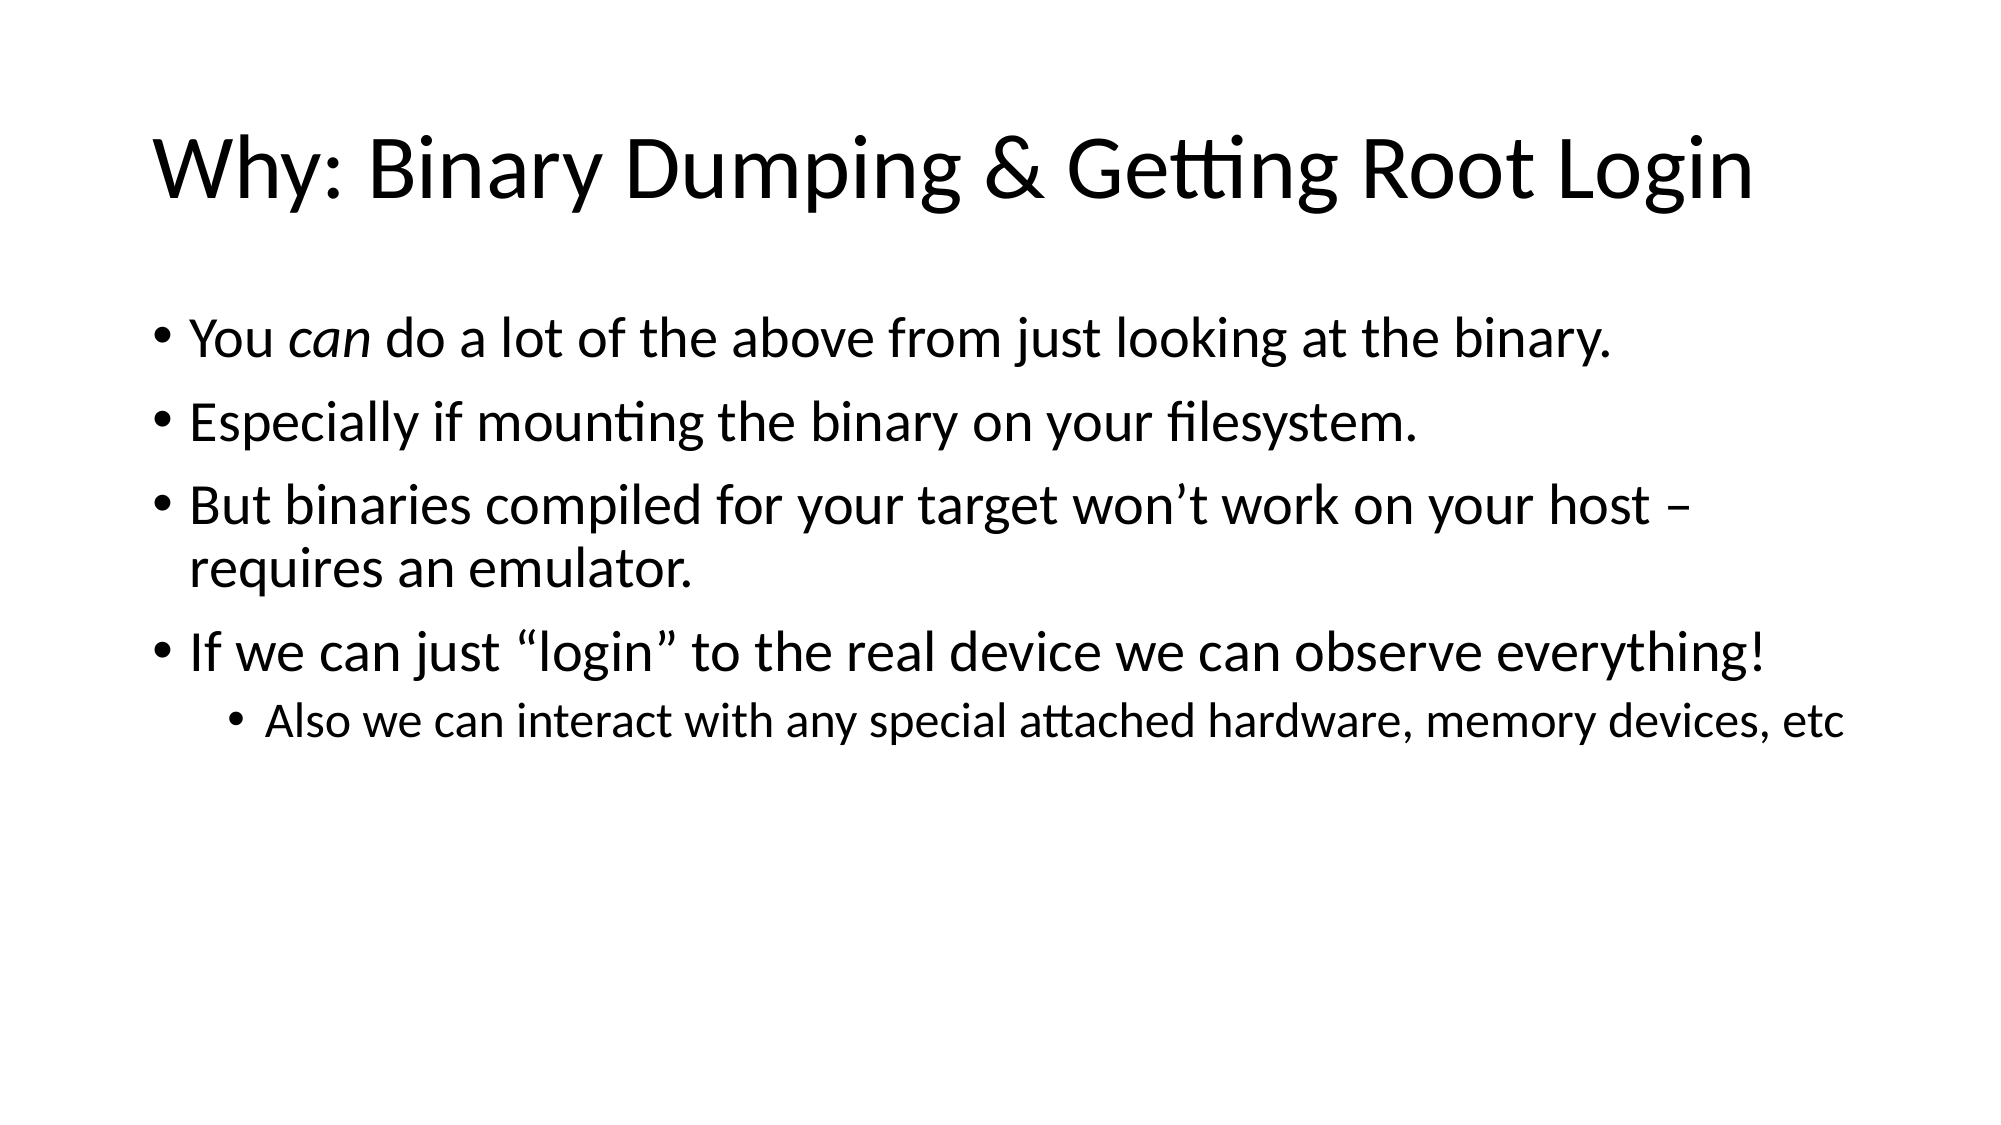

# Why: Binary Dumping & Getting Root Login
You can do a lot of the above from just looking at the binary.
Especially if mounting the binary on your filesystem.
But binaries compiled for your target won’t work on your host – requires an emulator.
If we can just “login” to the real device we can observe everything!
Also we can interact with any special attached hardware, memory devices, etc